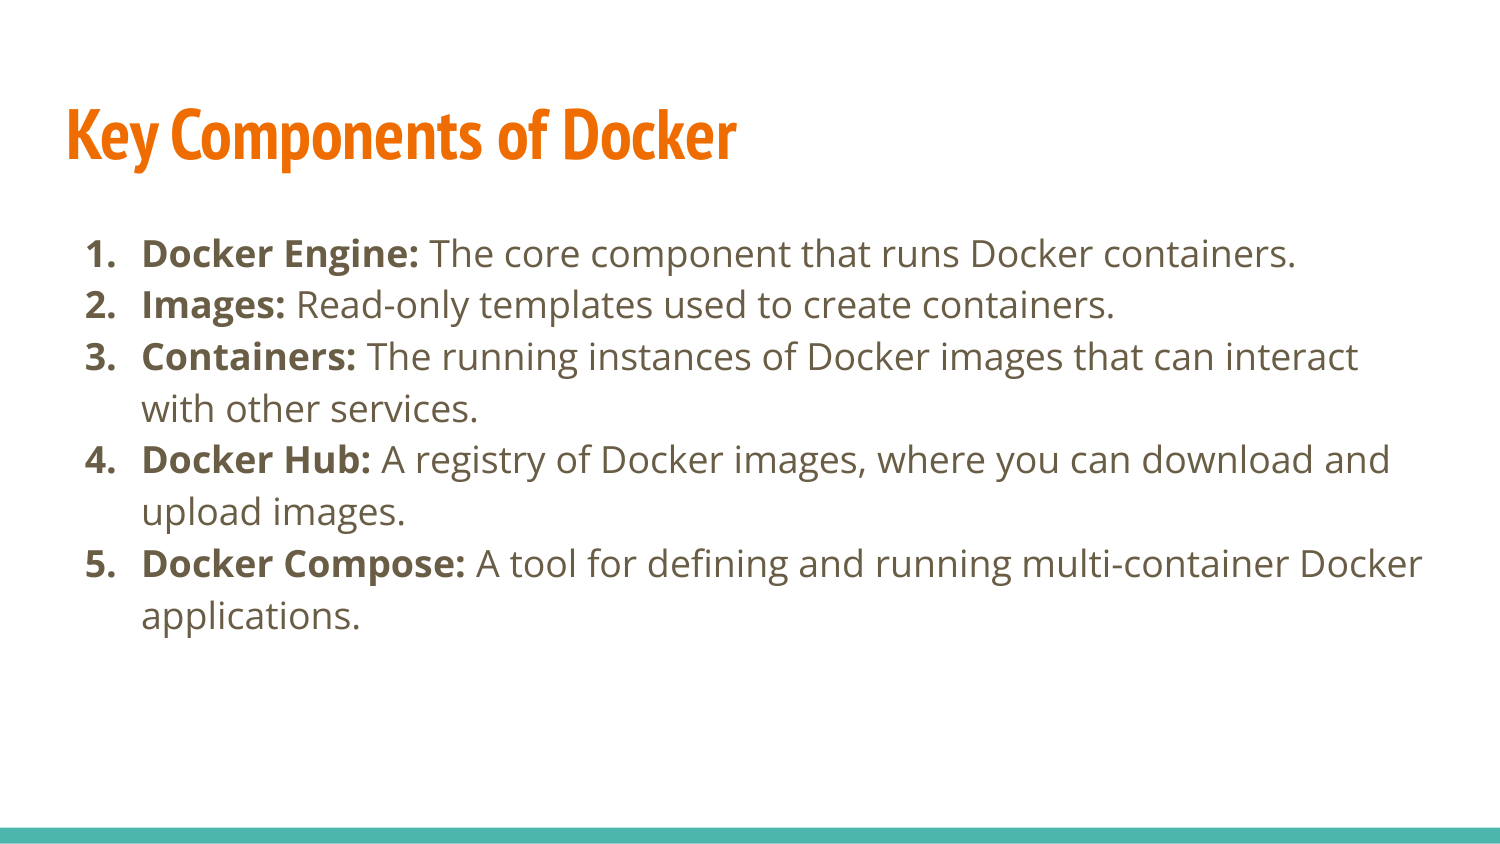

# Key Components of Docker
Docker Engine: The core component that runs Docker containers.
Images: Read-only templates used to create containers.
Containers: The running instances of Docker images that can interact with other services.
Docker Hub: A registry of Docker images, where you can download and upload images.
Docker Compose: A tool for defining and running multi-container Docker applications.